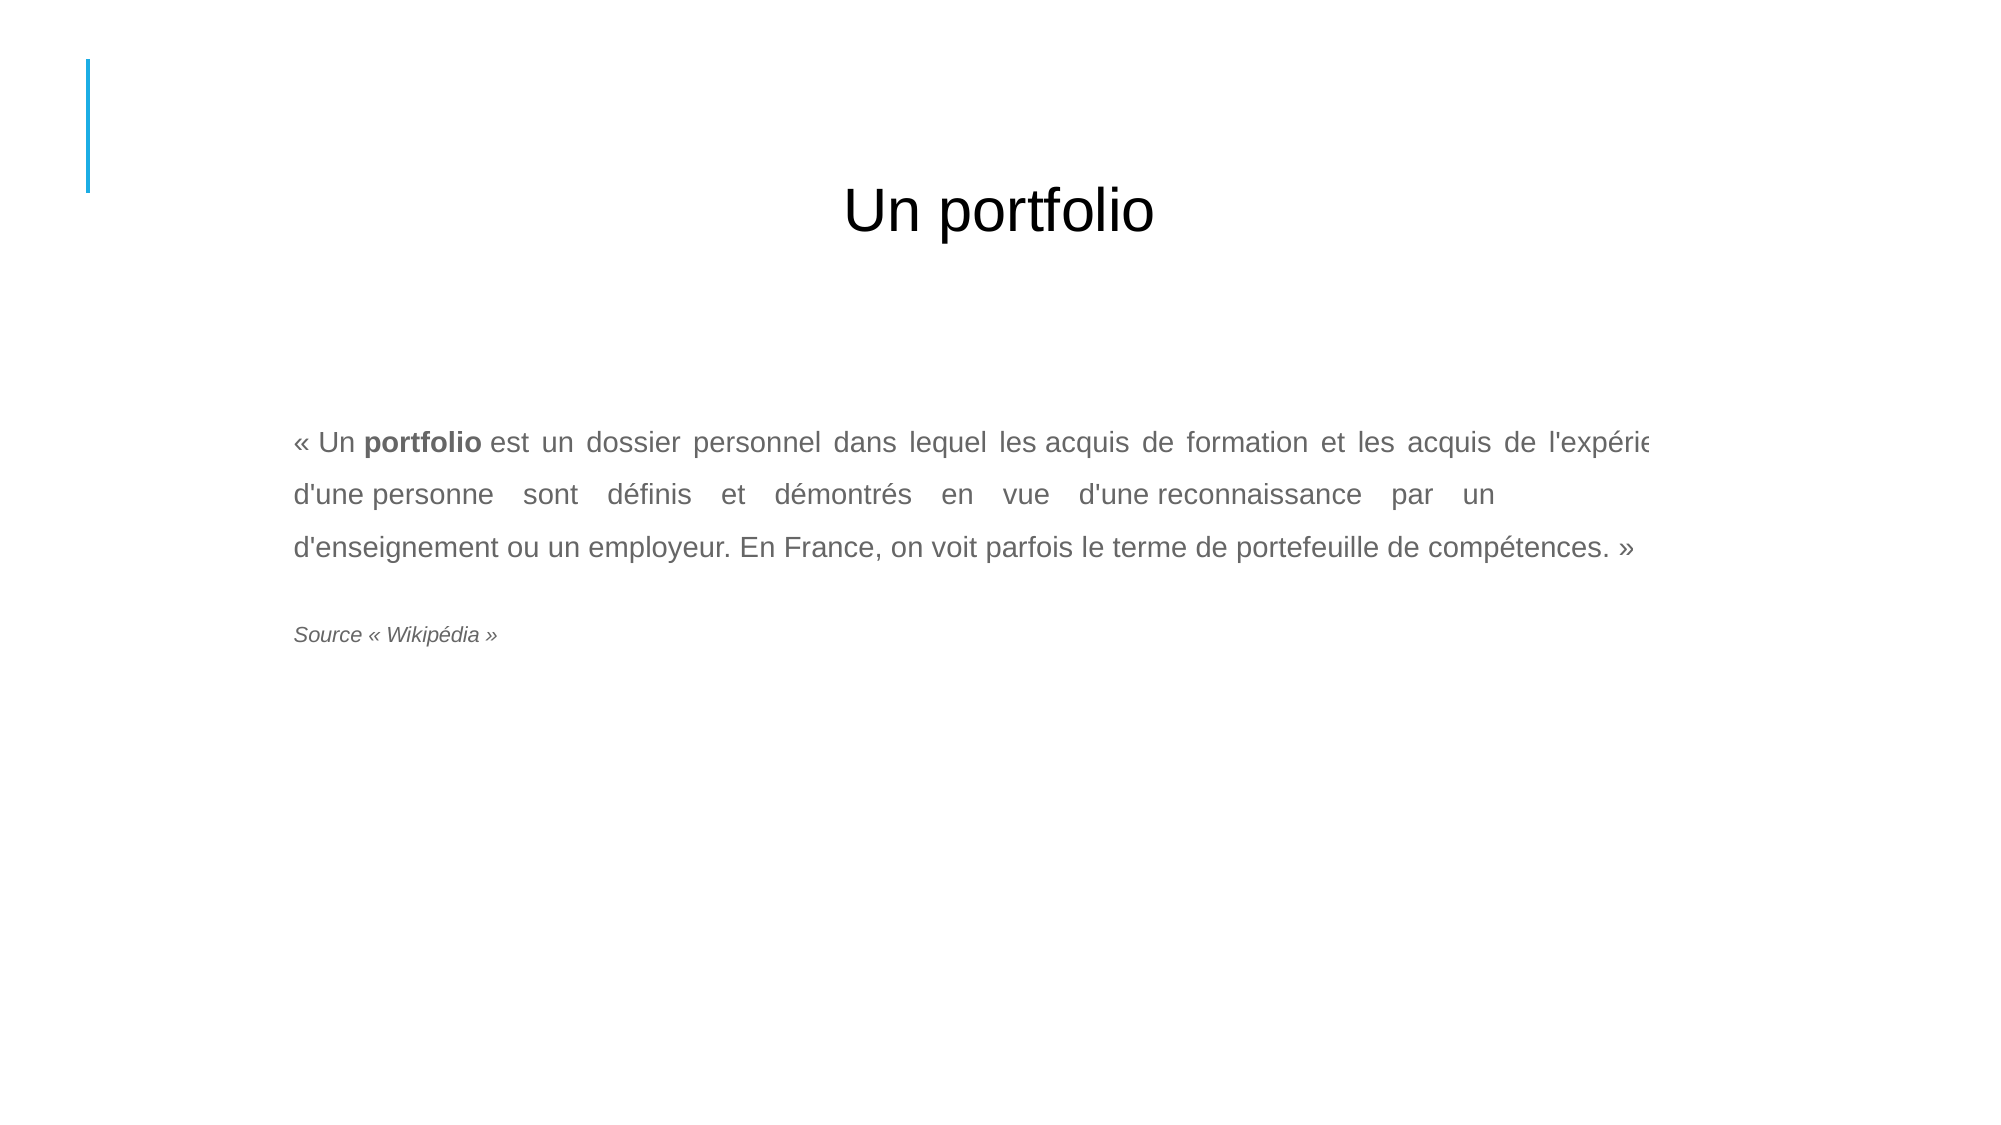

# Un portfolio
« Un portfolio est un dossier personnel dans lequel les acquis de formation et les acquis de l'expérience d'une personne sont définis et démontrés en vue d'une reconnaissance par un établissement d'enseignement ou un employeur. En France, on voit parfois le terme de portefeuille de compétences. »​

Source « Wikipédia »